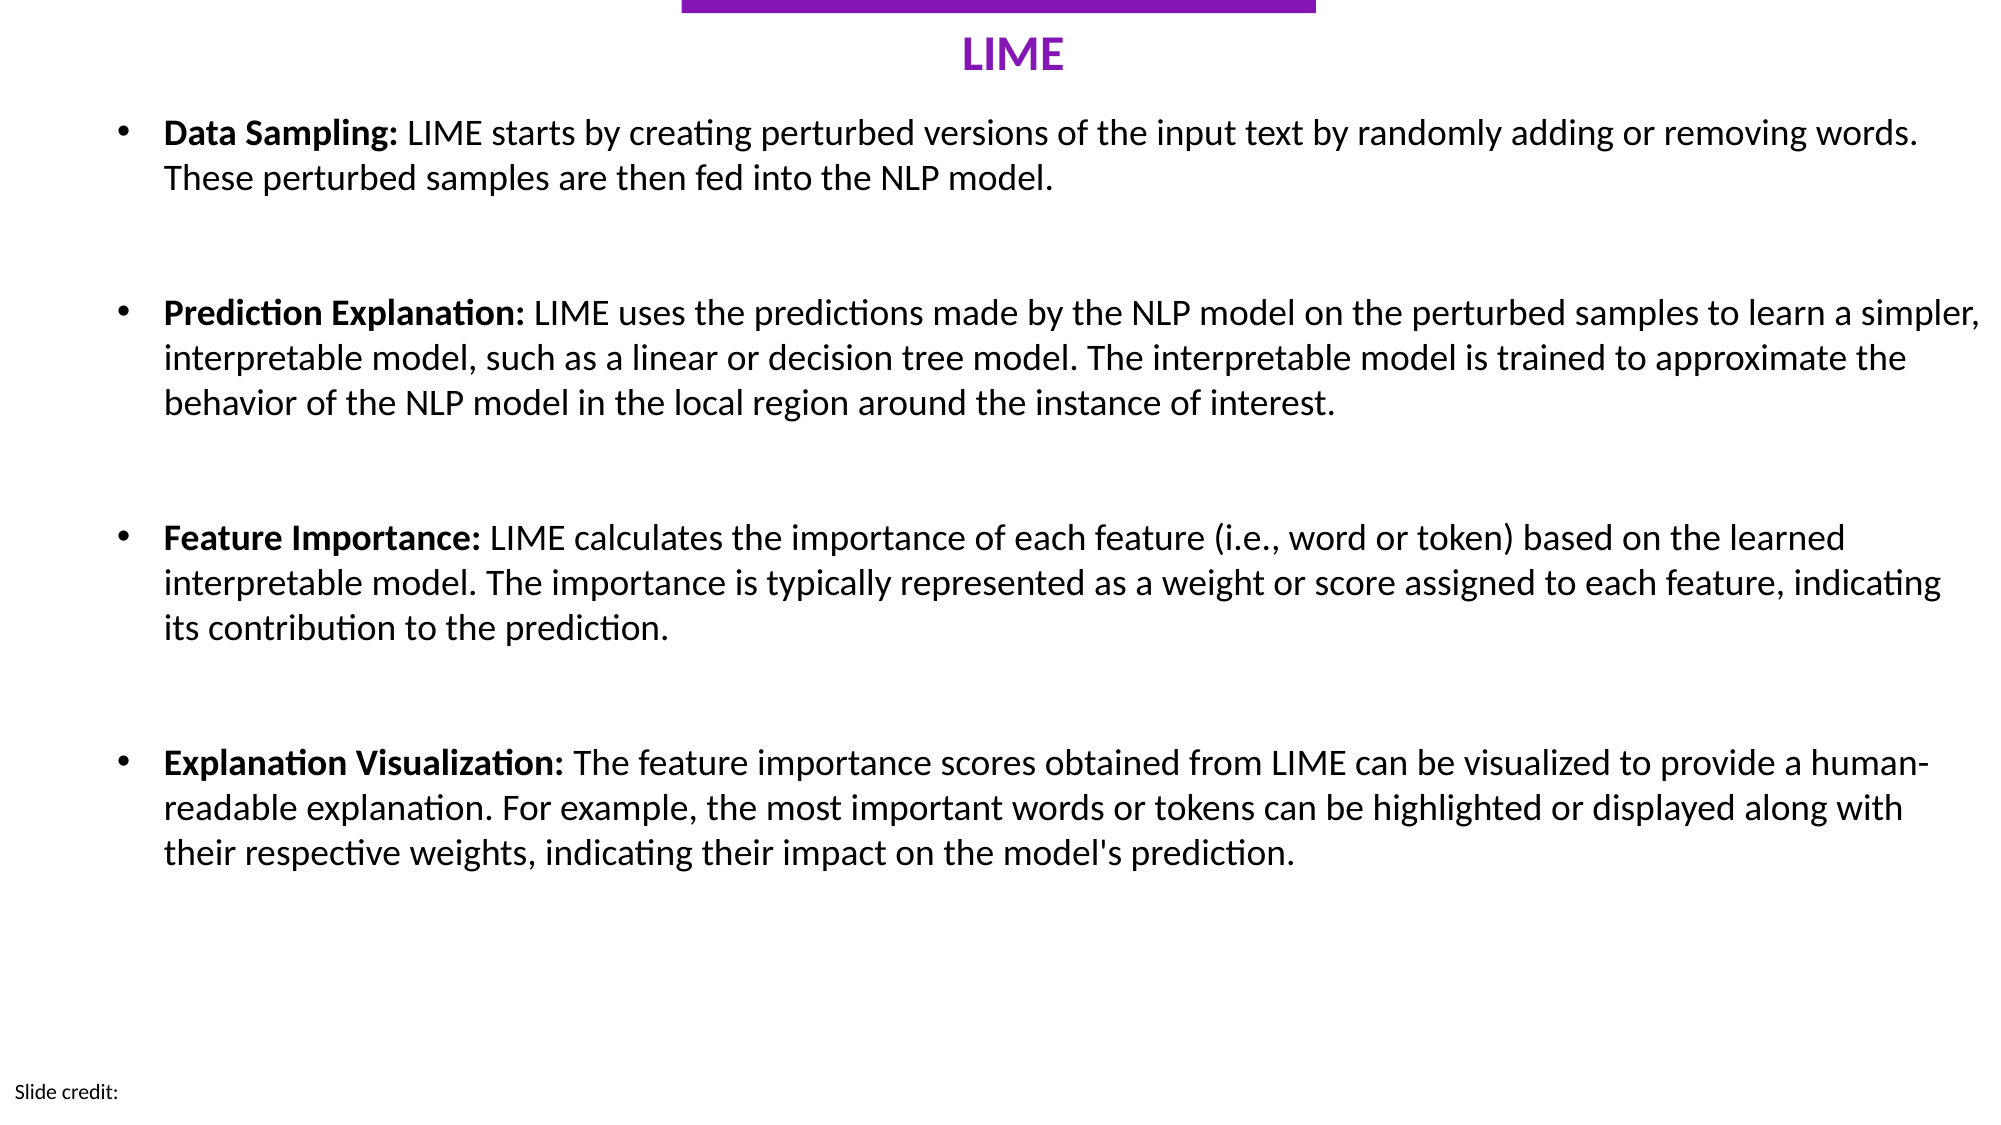

LIME
Data Sampling: LIME starts by creating perturbed versions of the input text by randomly adding or removing words. These perturbed samples are then fed into the NLP model.

Prediction Explanation: LIME uses the predictions made by the NLP model on the perturbed samples to learn a simpler, interpretable model, such as a linear or decision tree model. The interpretable model is trained to approximate the behavior of the NLP model in the local region around the instance of interest.

Feature Importance: LIME calculates the importance of each feature (i.e., word or token) based on the learned interpretable model. The importance is typically represented as a weight or score assigned to each feature, indicating its contribution to the prediction.

Explanation Visualization: The feature importance scores obtained from LIME can be visualized to provide a human-readable explanation. For example, the most important words or tokens can be highlighted or displayed along with their respective weights, indicating their impact on the model's prediction.
Slide credit: